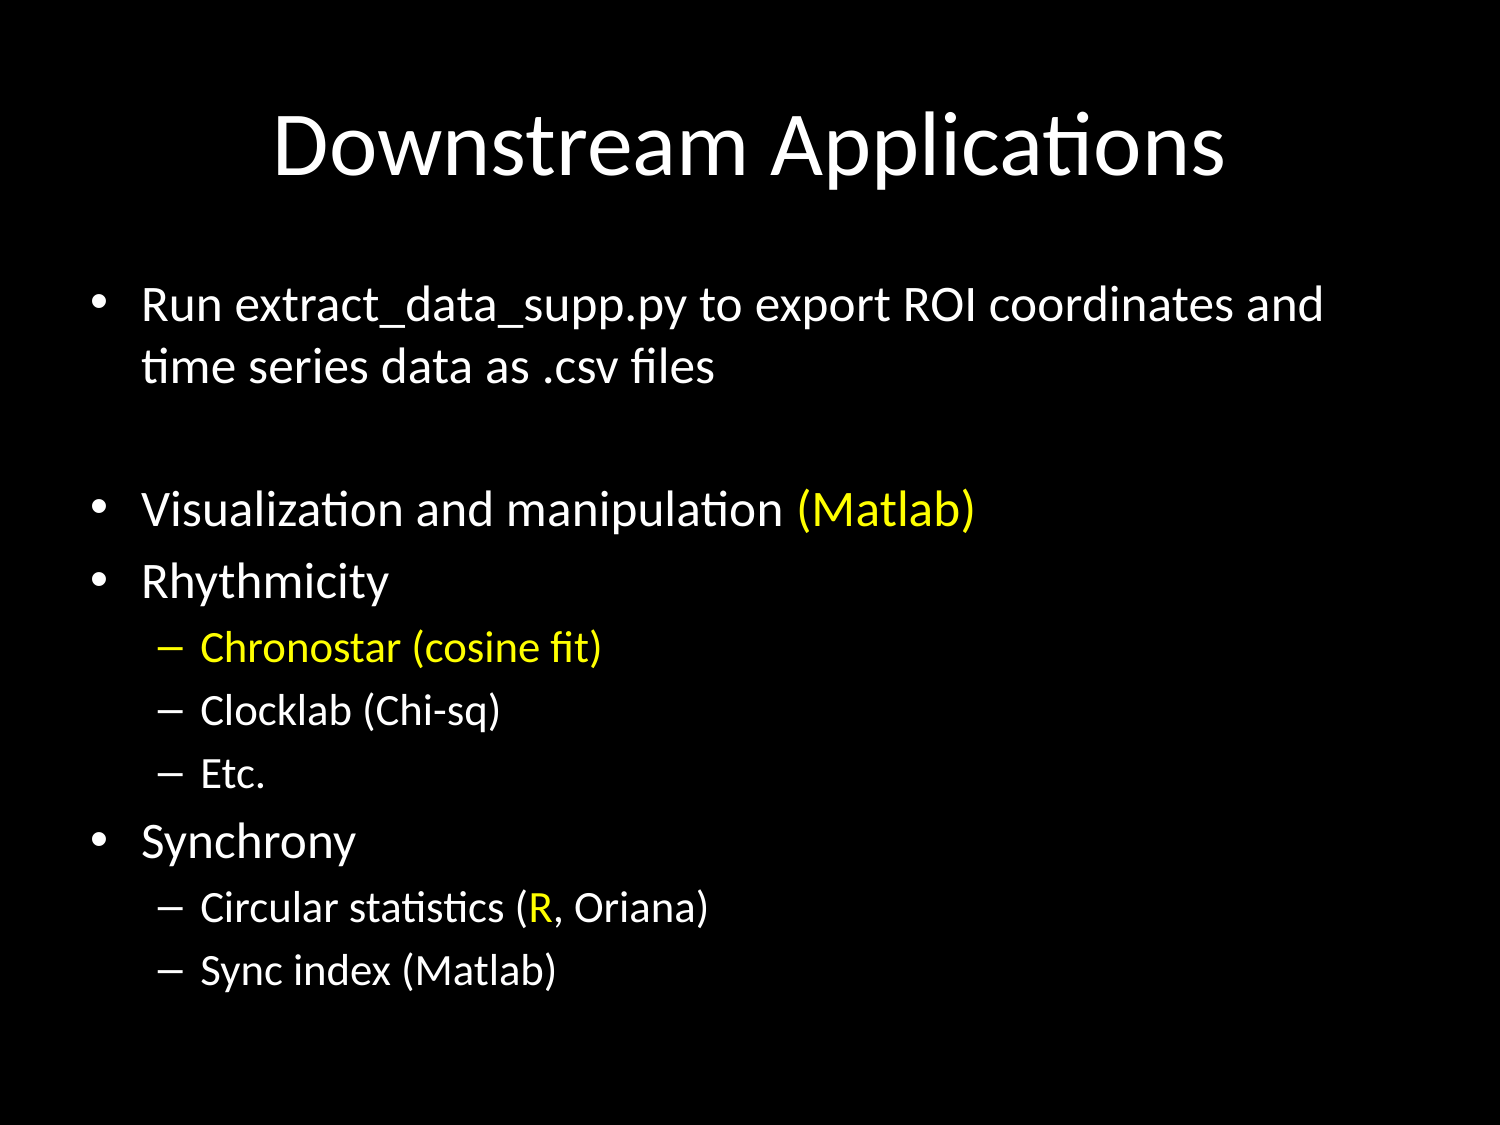

# Downstream Applications
Run extract_data_supp.py to export ROI coordinates and time series data as .csv files

Visualization and manipulation (Matlab)
Rhythmicity
Chronostar (cosine fit)
Clocklab (Chi-sq)
Etc.
Synchrony
Circular statistics (R, Oriana)
Sync index (Matlab)